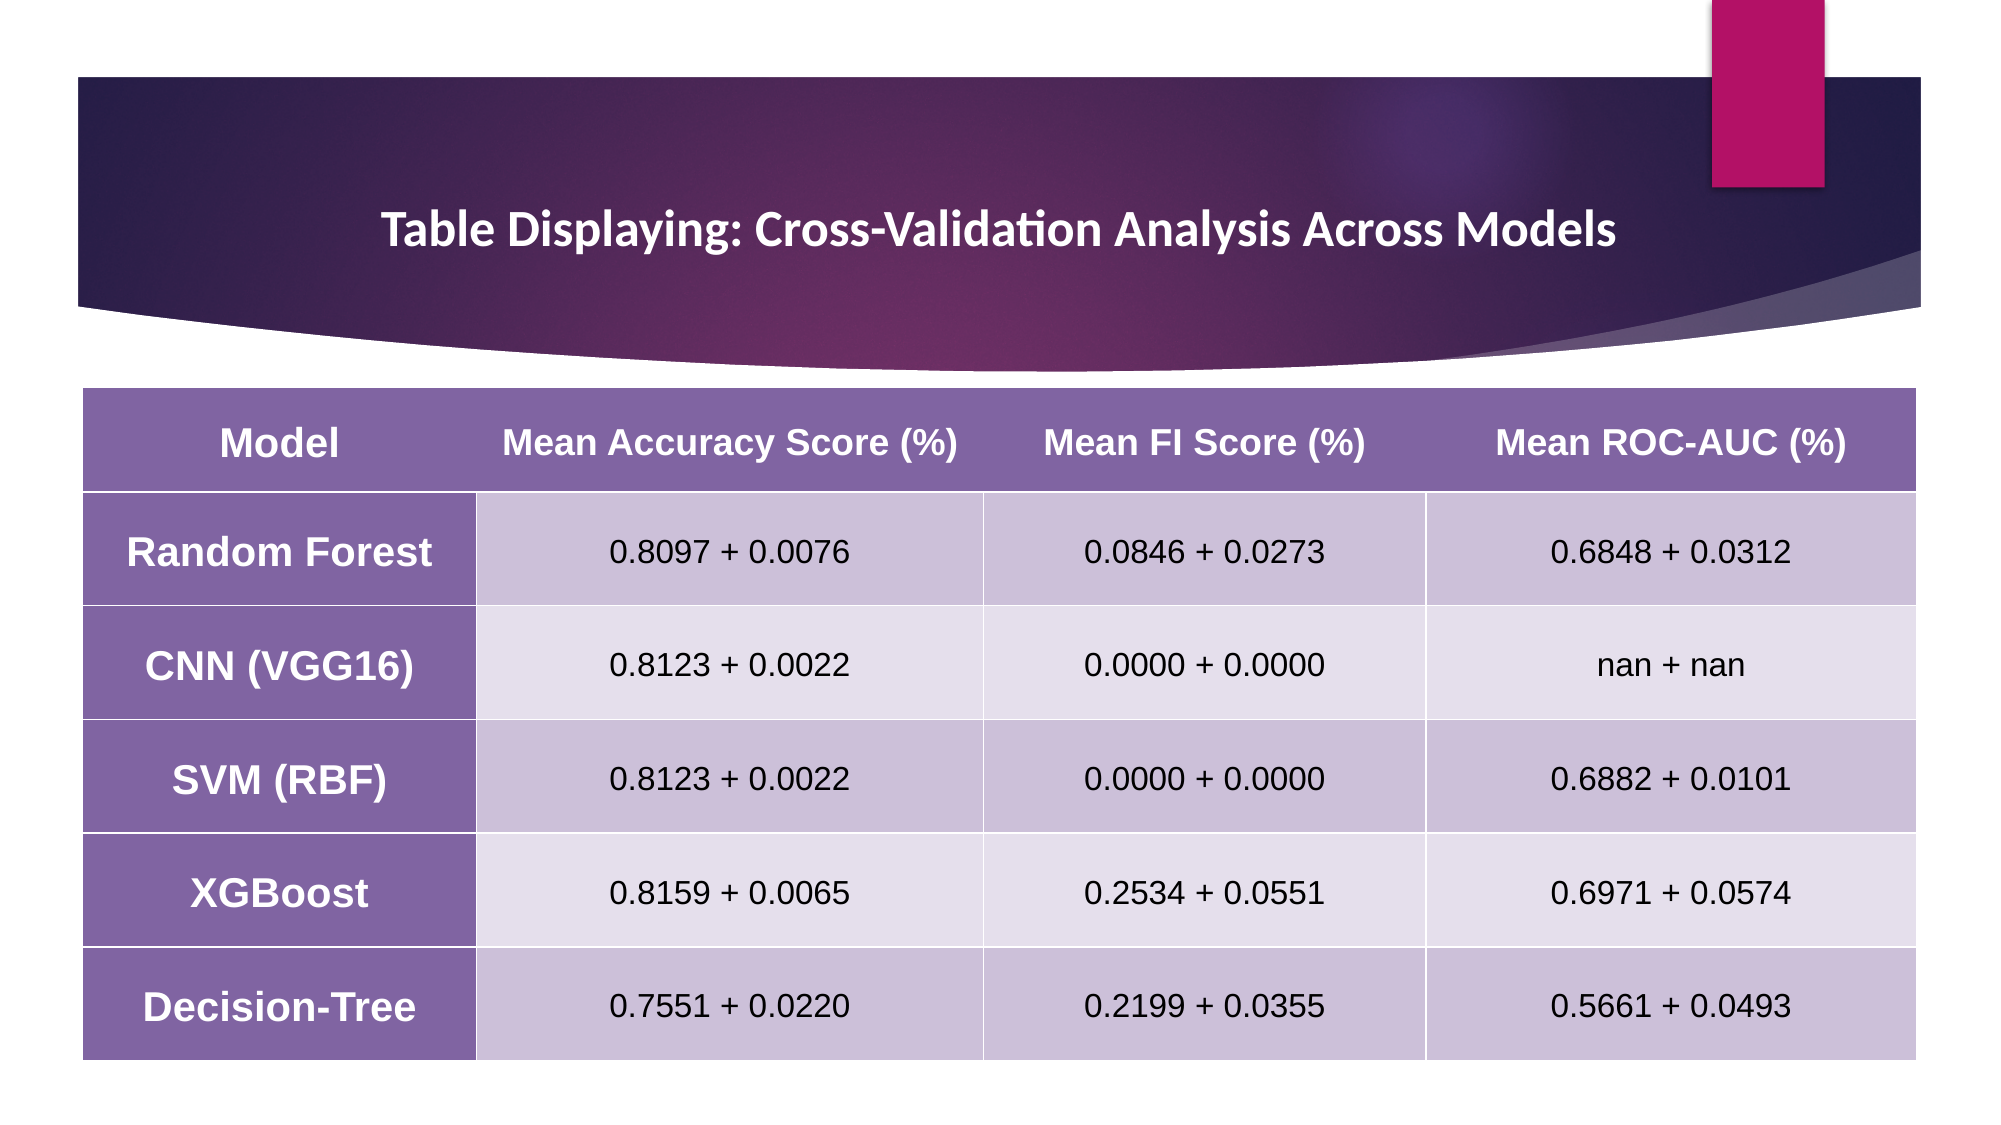

# Table Displaying: Cross-Validation Analysis Across Models
| Model | Mean Accuracy Score (%) | Mean FI Score (%) | Mean ROC-AUC (%) |
| --- | --- | --- | --- |
| Random Forest | 0.8097 + 0.0076 | 0.0846 + 0.0273 | 0.6848 + 0.0312 |
| CNN (VGG16) | 0.8123 + 0.0022 | 0.0000 + 0.0000 | nan + nan |
| SVM (RBF) | 0.8123 + 0.0022 | 0.0000 + 0.0000 | 0.6882 + 0.0101 |
| XGBoost | 0.8159 + 0.0065 | 0.2534 + 0.0551 | 0.6971 + 0.0574 |
| Decision-Tree | 0.7551 + 0.0220 | 0.2199 + 0.0355 | 0.5661 + 0.0493 |